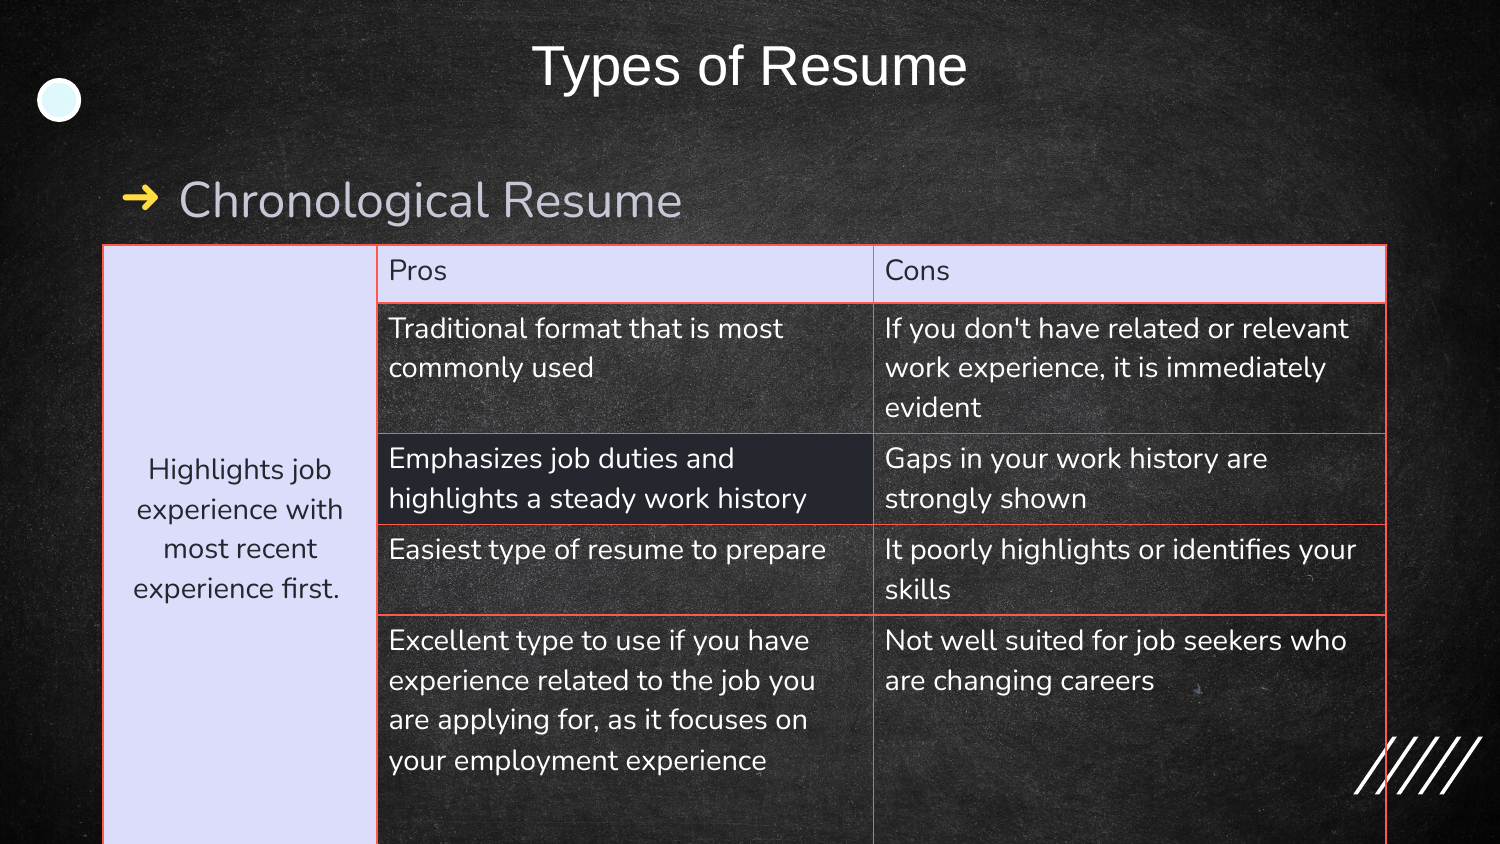

# Types of Resume
Chronological Resume

| Highlights job experience with most recent experience first. | Pros | Cons |
| --- | --- | --- |
| Highlights job experience with most recent experience first. | Traditional format that is most commonly used | If you don't have related or relevant work experience, it is immediately evident |
|  | Emphasizes job duties and highlights a steady work history | Gaps in your work history are strongly shown |
|  | Easiest type of resume to prepare | It poorly highlights or identifies your skills |
|  | Excellent type to use if you have experience related to the job you are applying for, as it focuses on your employment experience | Not well suited for job seekers who are changing careers |